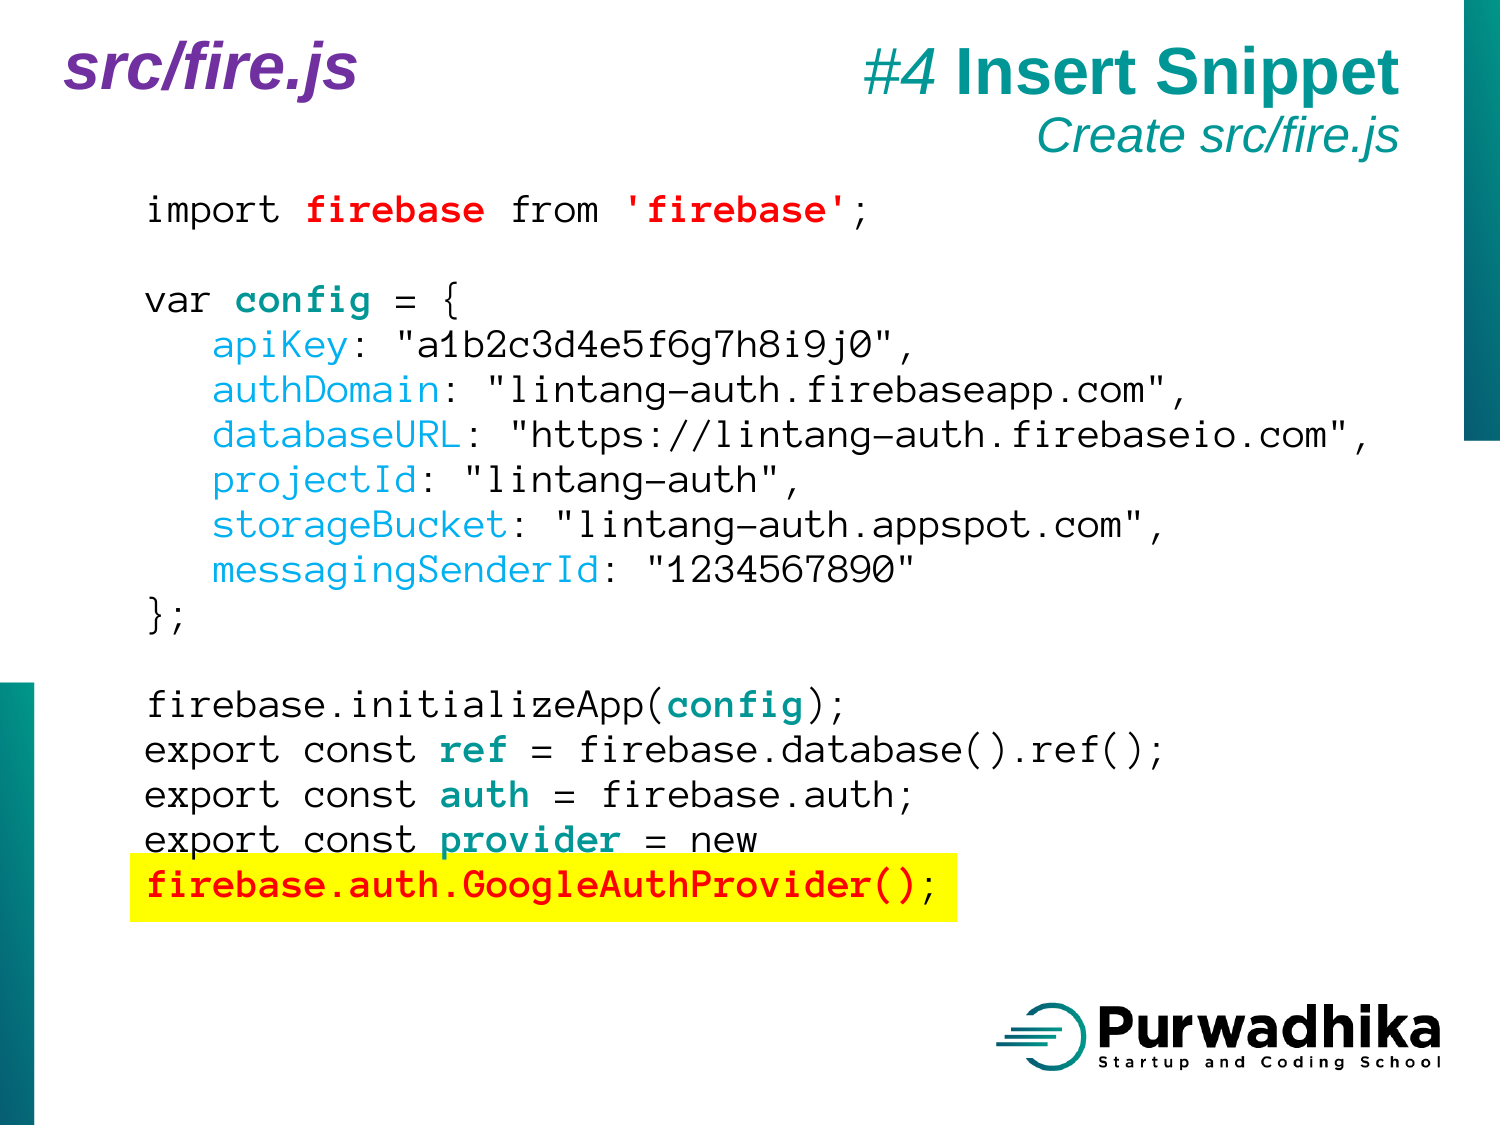

src/fire.js
#4 Insert Snippet
Create src/fire.js
import firebase from 'firebase';
var config = {
   apiKey: "a1b2c3d4e5f6g7h8i9j0",
   authDomain: "lintang-auth.firebaseapp.com",
   databaseURL: "https://lintang-auth.firebaseio.com",
   projectId: "lintang-auth",
   storageBucket: "lintang-auth.appspot.com",
   messagingSenderId: "1234567890"
};
firebase.initializeApp(config);
export const ref = firebase.database().ref();
export const auth = firebase.auth;
export const provider = new
firebase.auth.GoogleAuthProvider();